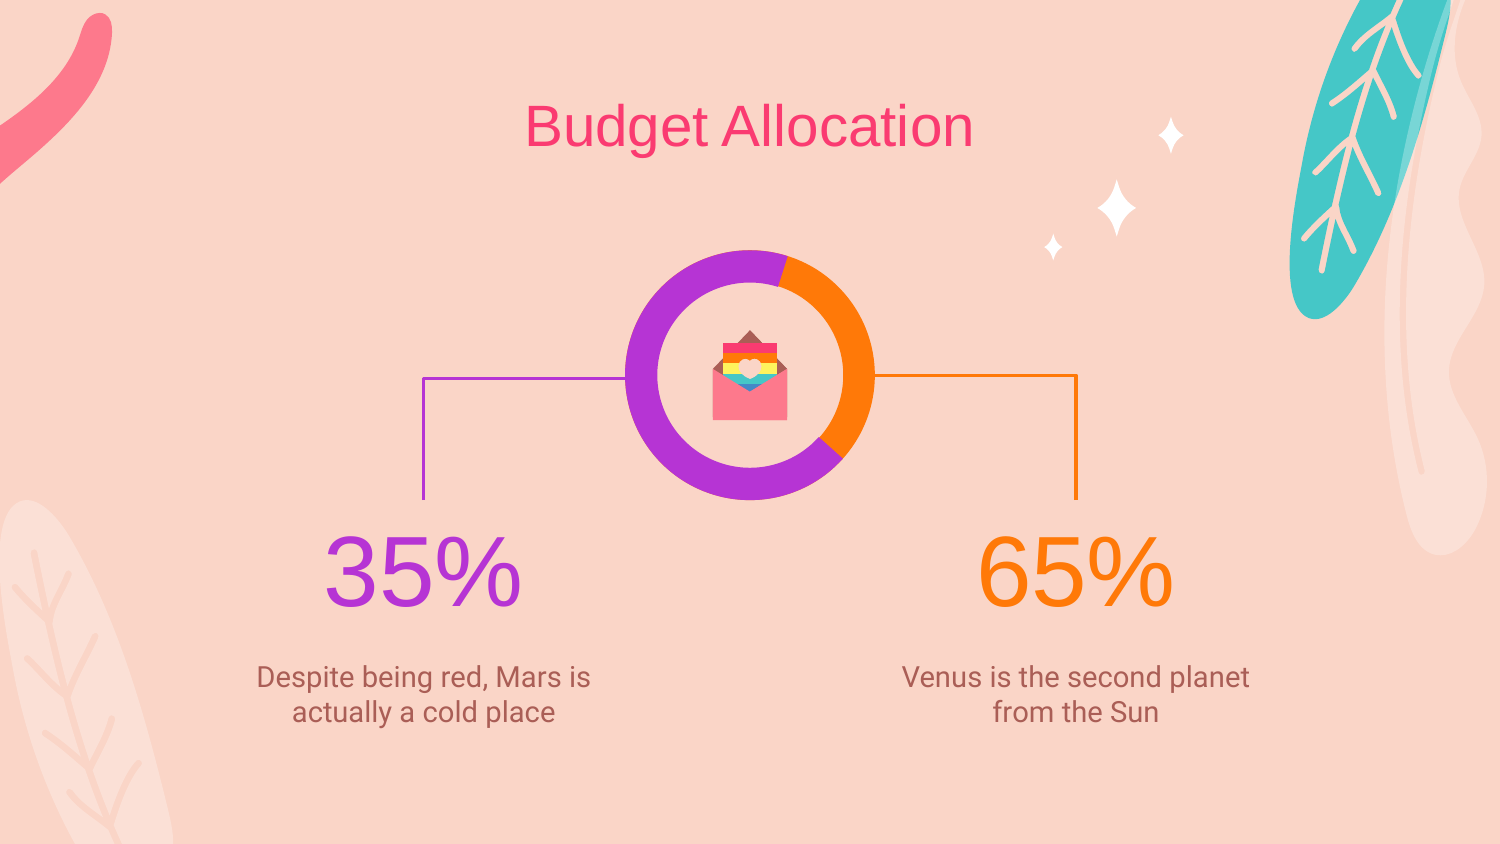

# Budget Allocation

35%
65%
Despite being red, Mars is actually a cold place
Venus is the second planet from the Sun